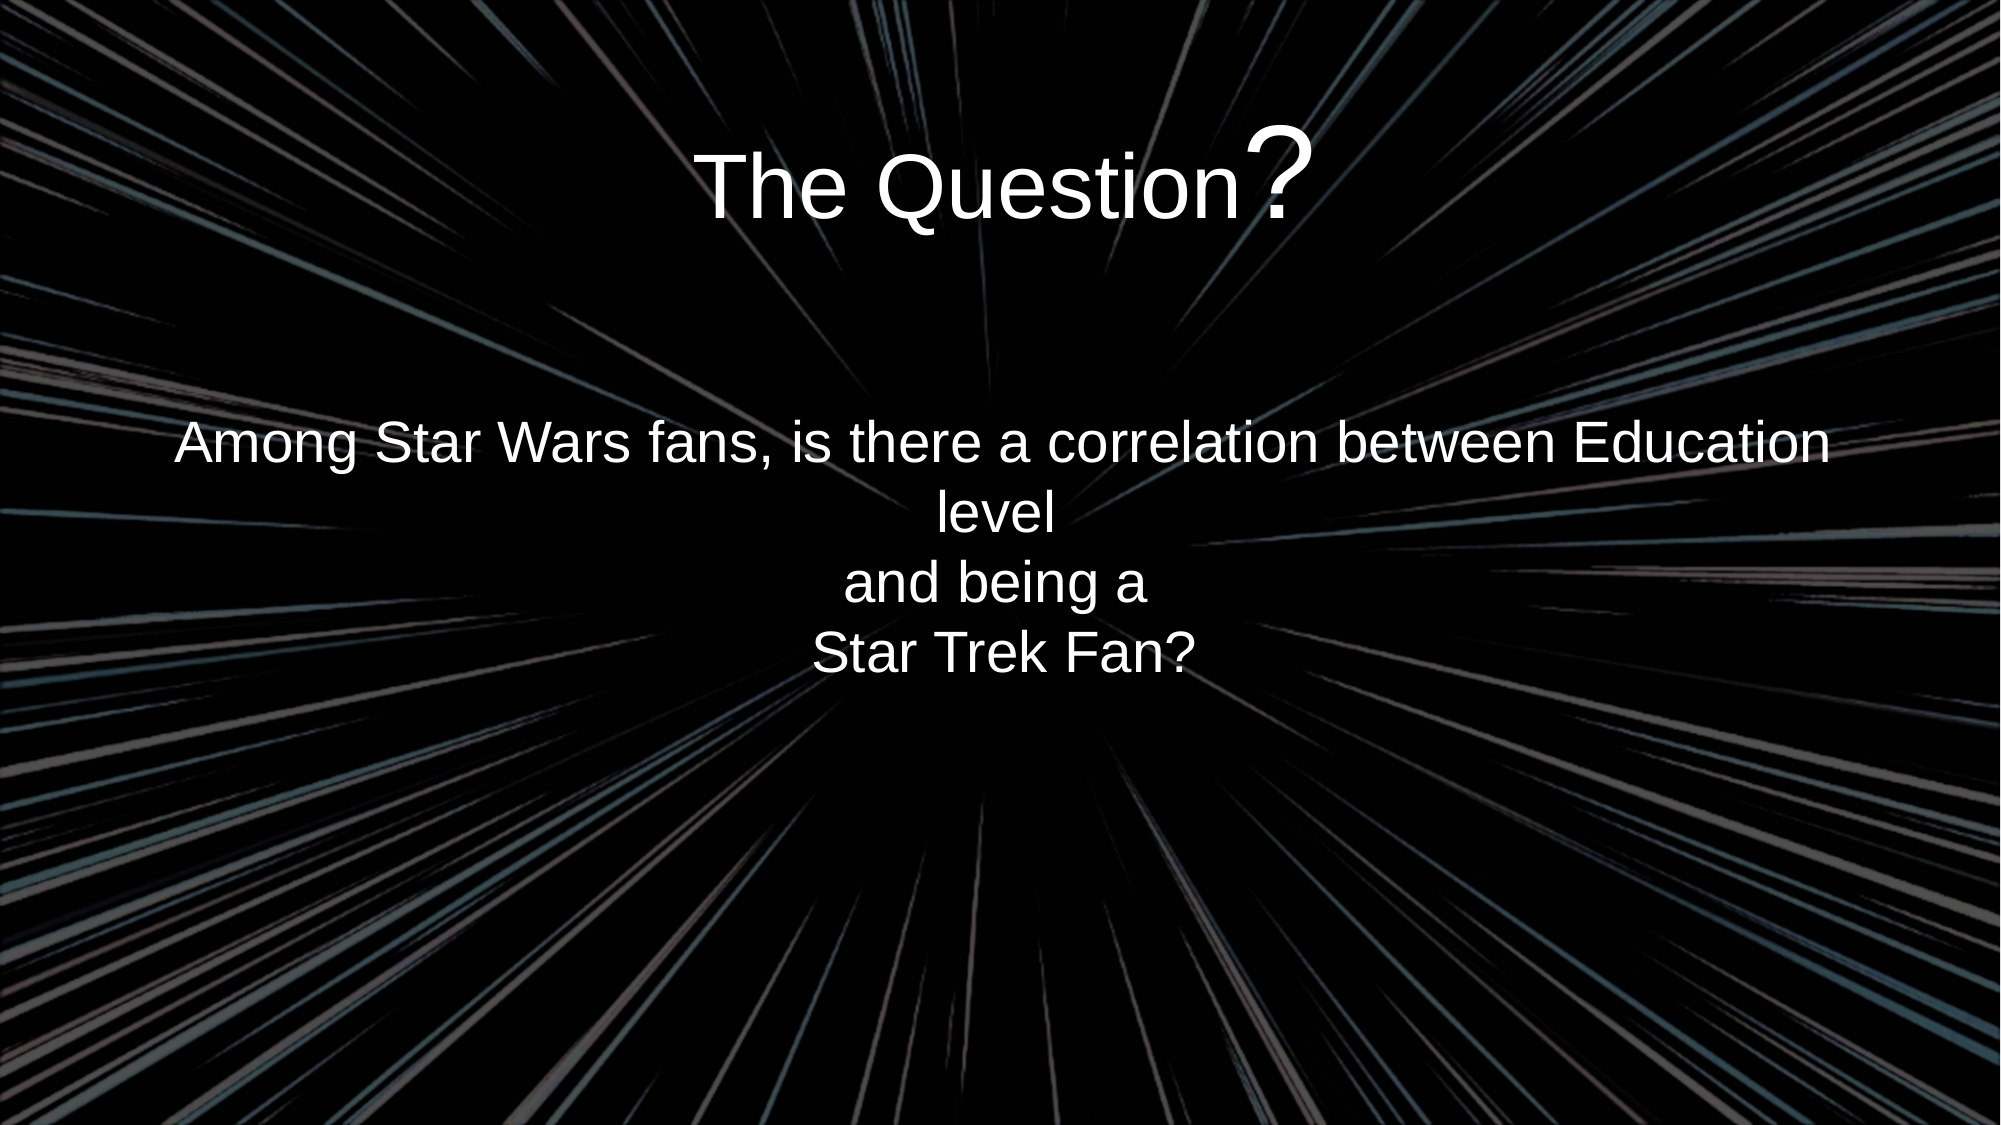

# The Question? Among Star Wars fans, is there a correlation between Education level and being a Star Trek Fan?